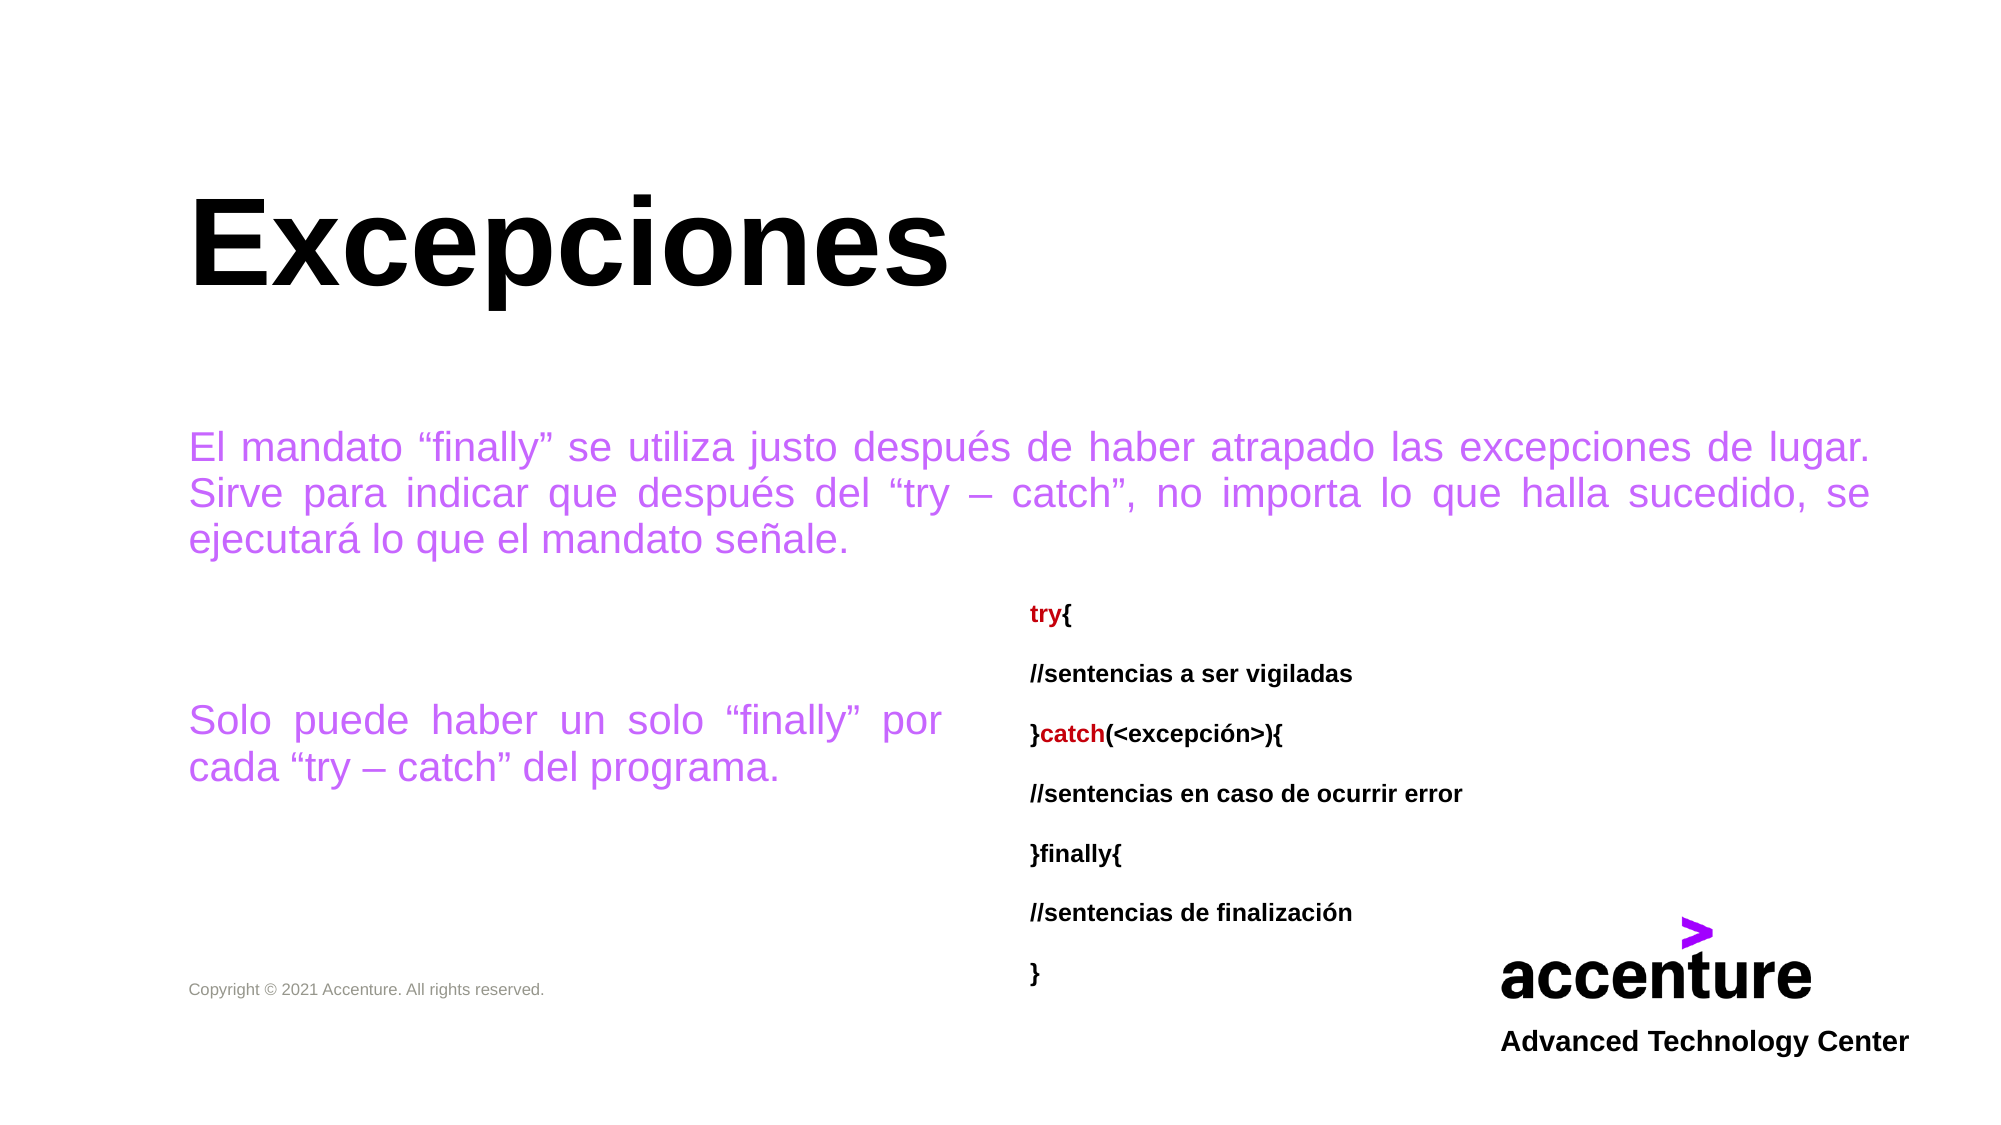

# Excepciones
El mandato “finally” se utiliza justo después de haber atrapado las excepciones de lugar. Sirve para indicar que después del “try – catch”, no importa lo que halla sucedido, se ejecutará lo que el mandato señale.
Solo puede haber un solo “finally” por cada “try – catch” del programa.

try{

//sentencias a ser vigiladas

}catch(<excepción>){

//sentencias en caso de ocurrir error

}finally{

//sentencias de finalización

}